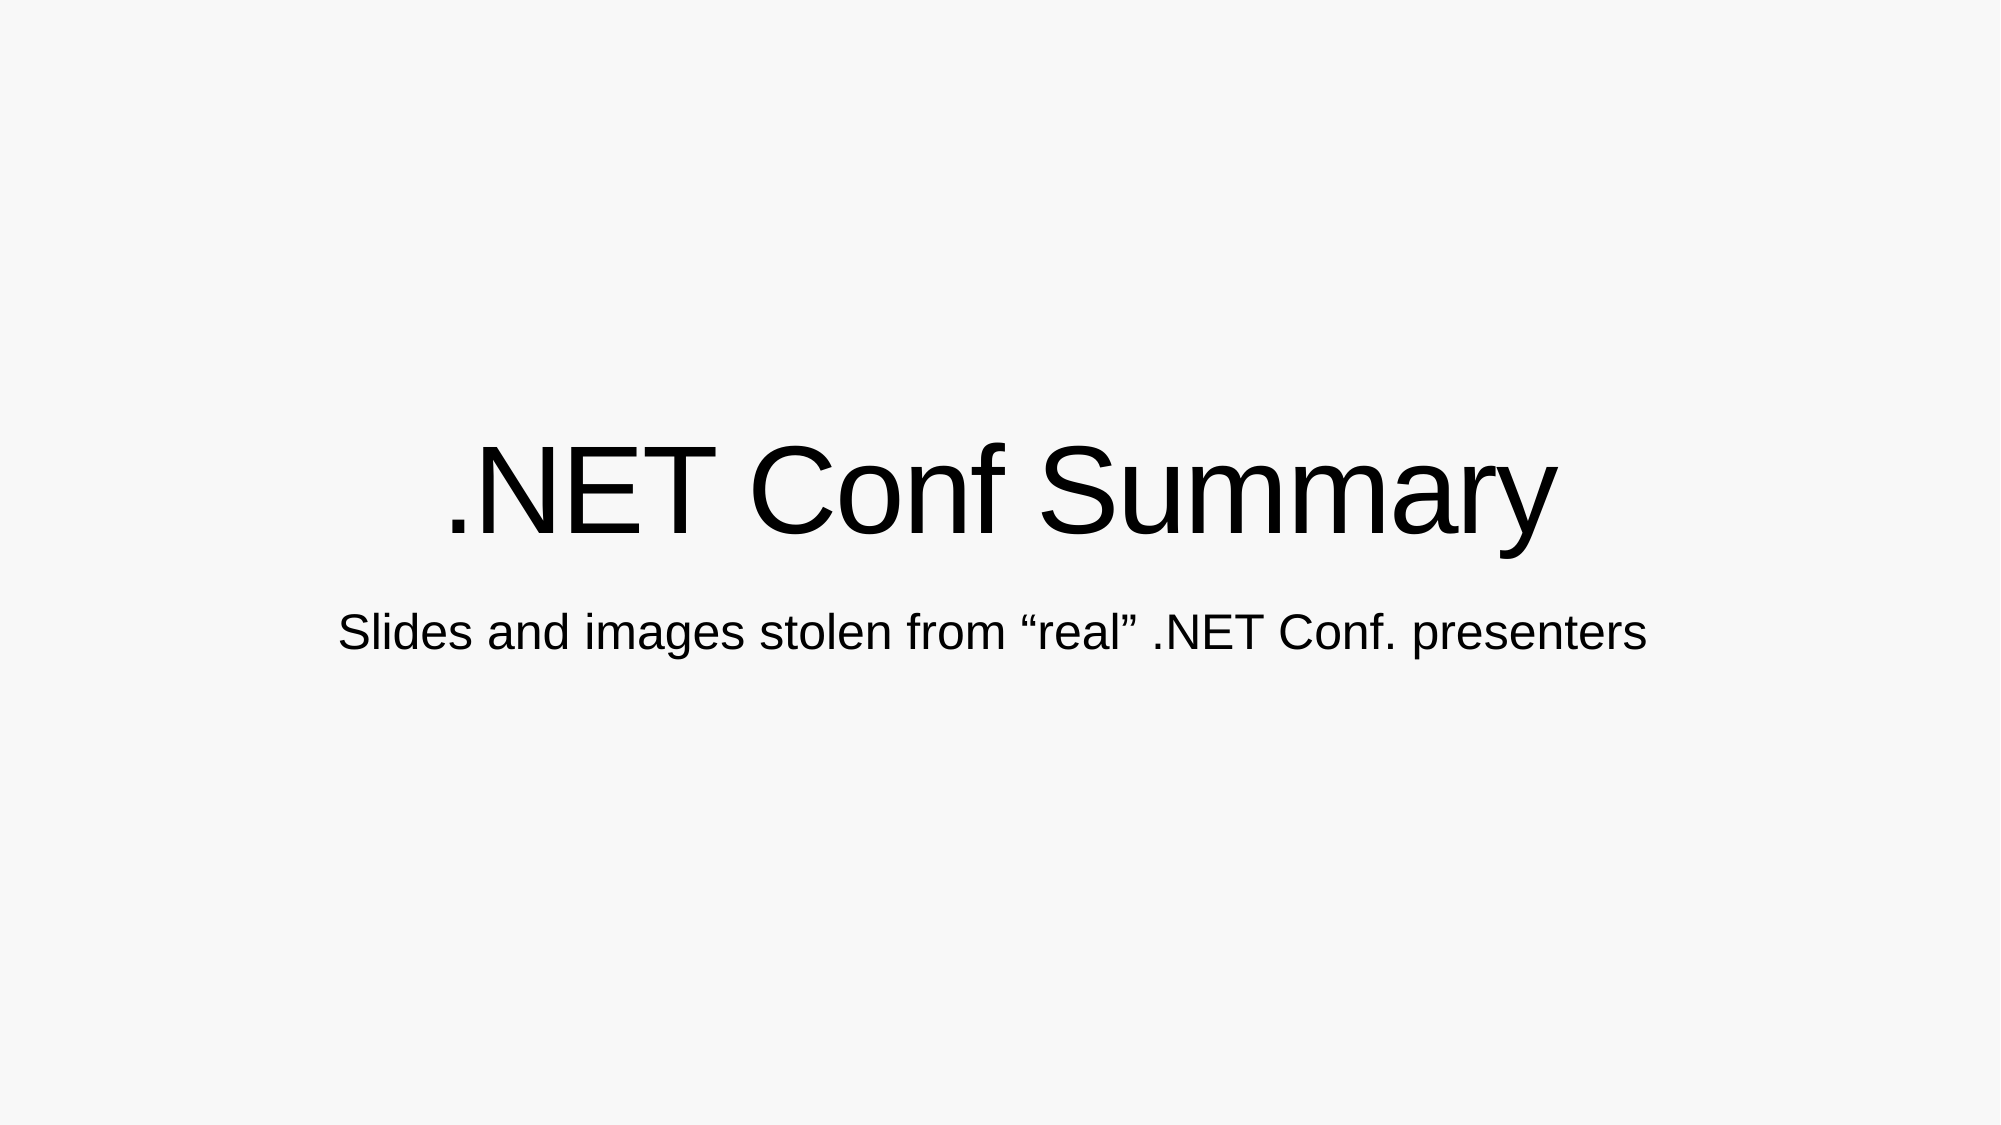

# .NET Conf Summary
Slides and images stolen from “real” .NET Conf. presenters